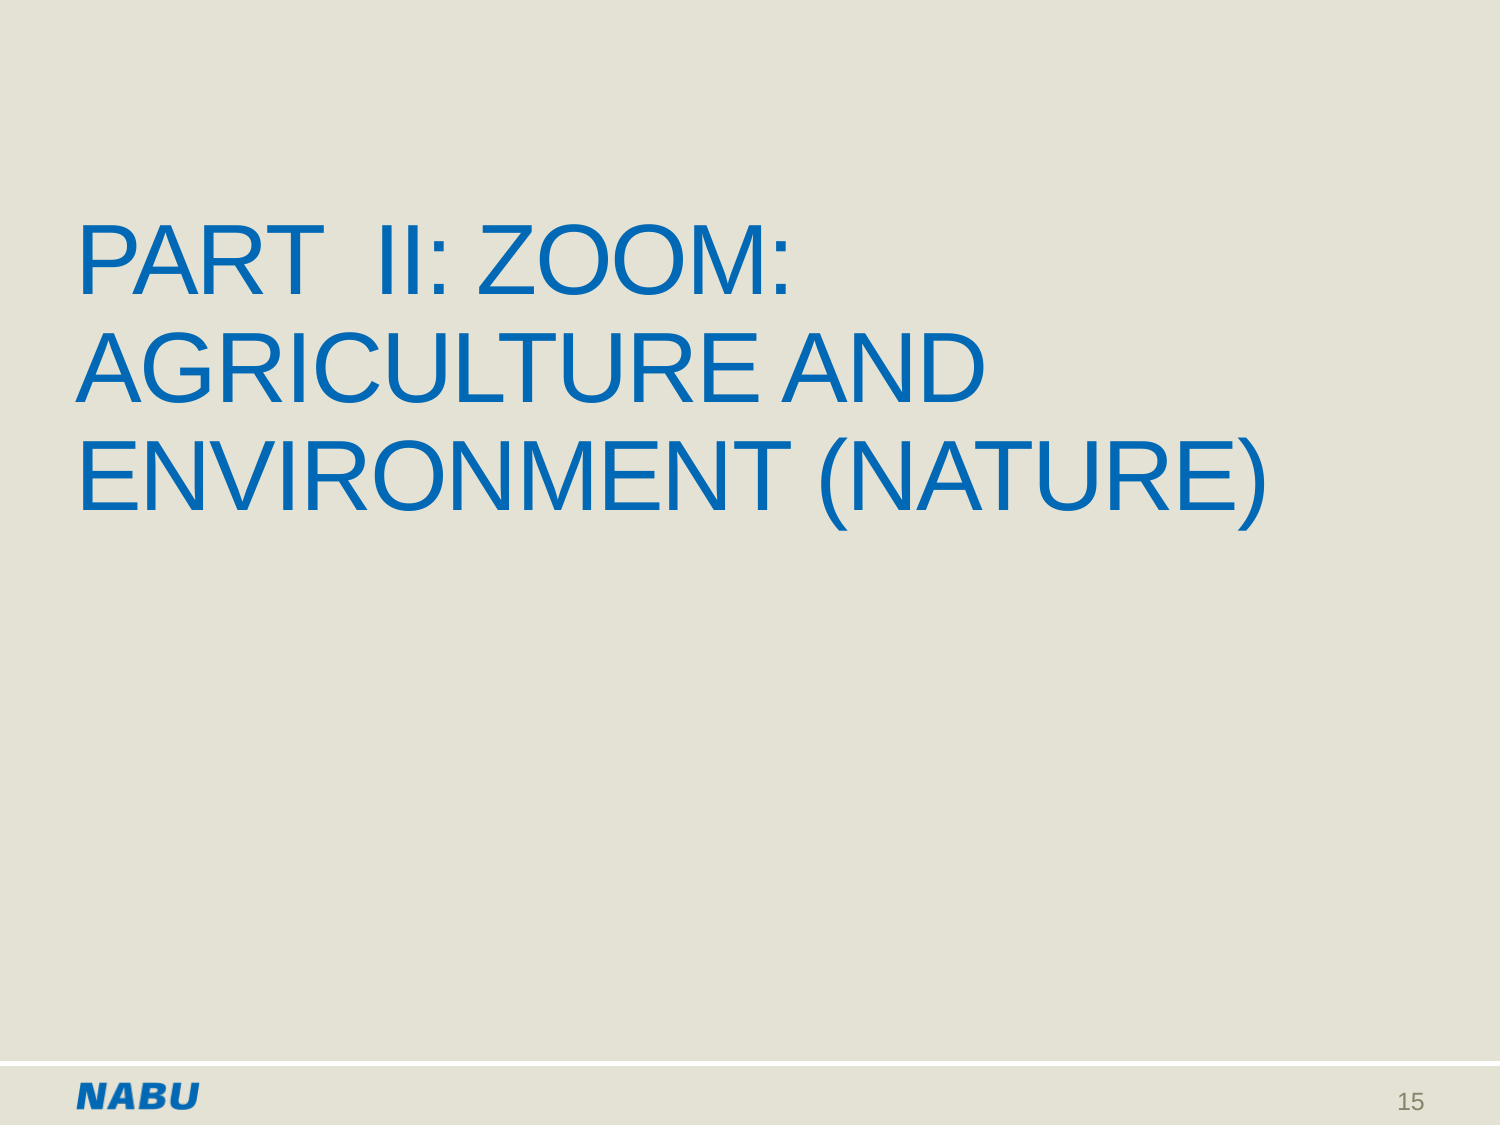

# PART  II: ZOOM: Agriculture and ENVIRONMENT (Nature)
15